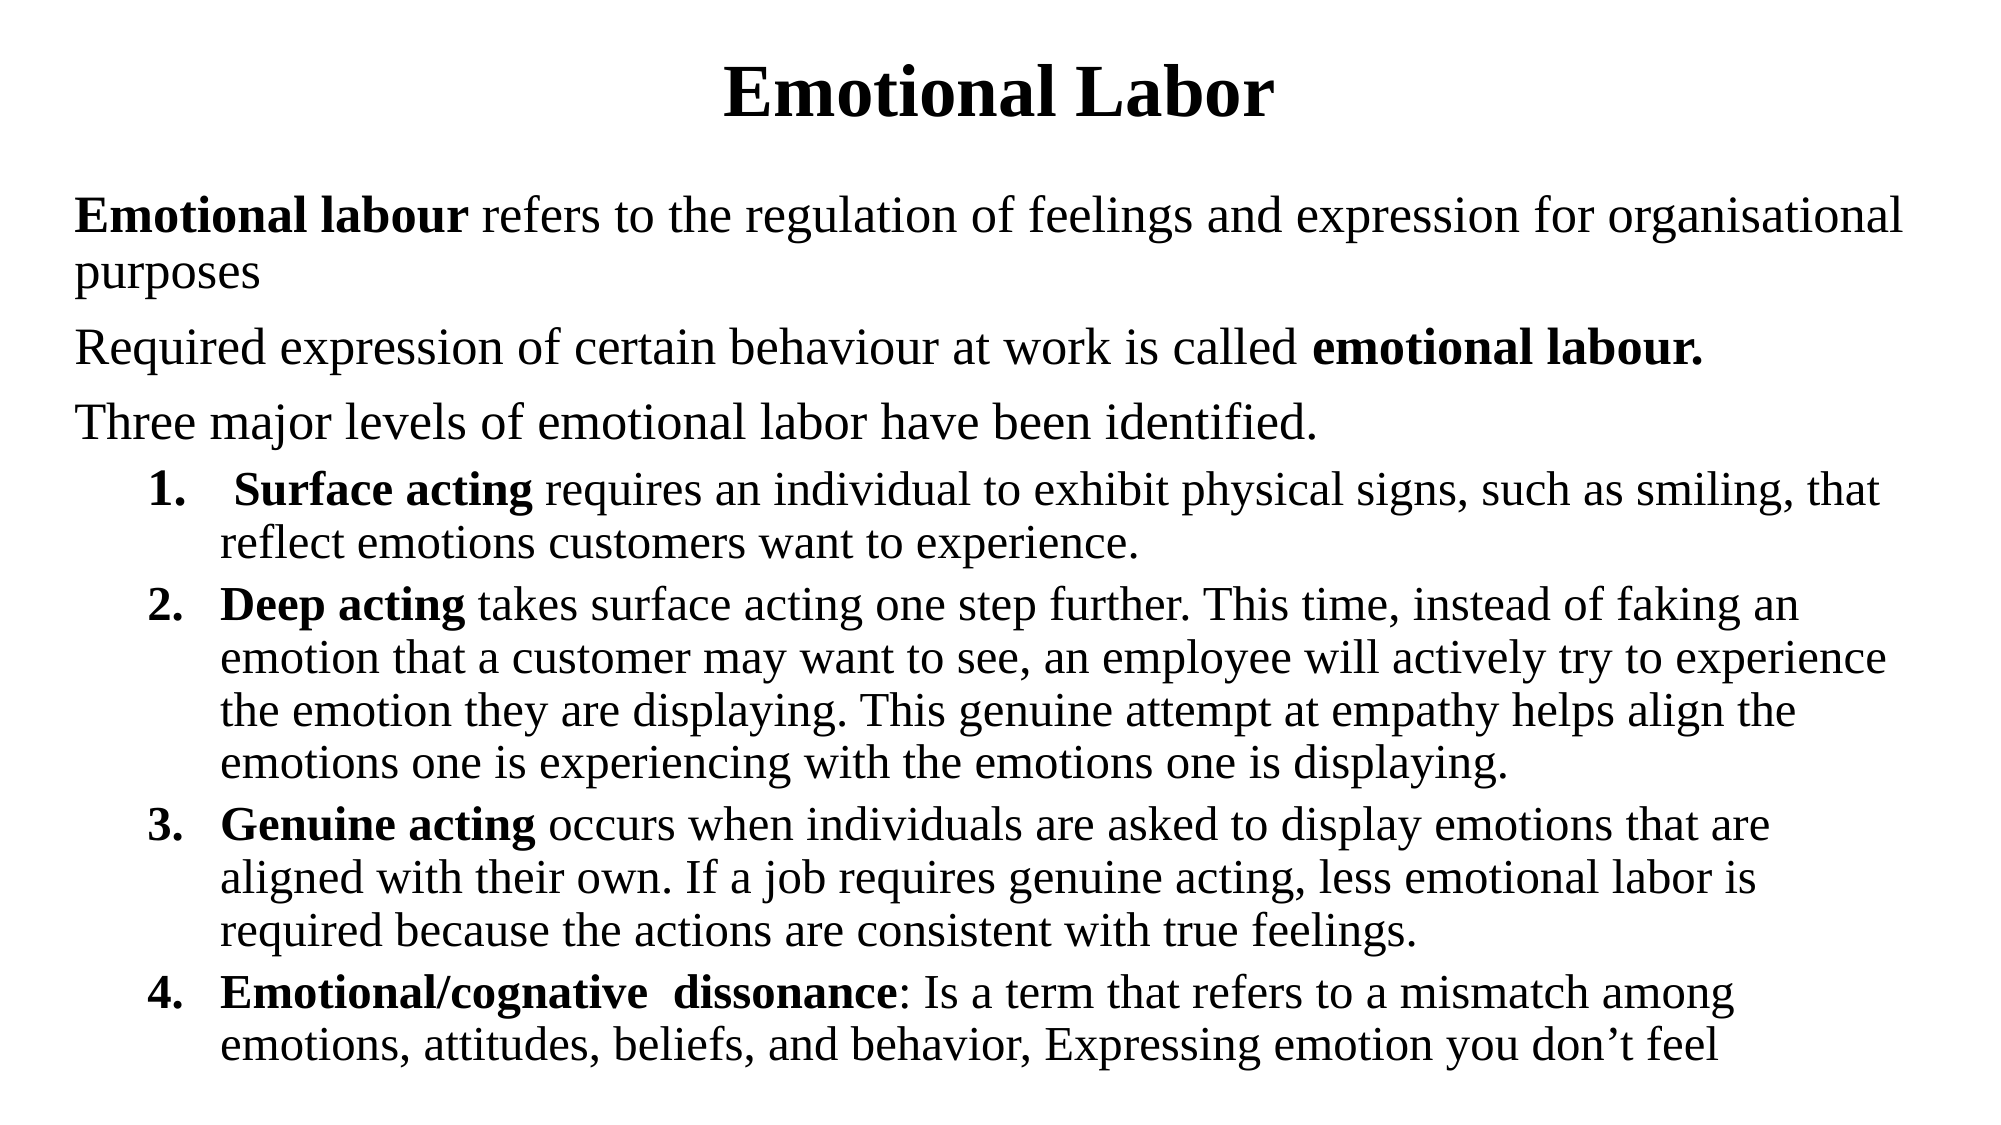

# Emotional Labor
Emotional labour refers to the regulation of feelings and expression for organisational purposes
Required expression of certain behaviour at work is called emotional labour.
Three major levels of emotional labor have been identified.
 Surface acting requires an individual to exhibit physical signs, such as smiling, that reflect emotions customers want to experience.
Deep acting takes surface acting one step further. This time, instead of faking an emotion that a customer may want to see, an employee will actively try to experience the emotion they are displaying. This genuine attempt at empathy helps align the emotions one is experiencing with the emotions one is displaying.
Genuine acting occurs when individuals are asked to display emotions that are aligned with their own. If a job requires genuine acting, less emotional labor is required because the actions are consistent with true feelings.
Emotional/cognative  dissonance: Is a term that refers to a mismatch among emotions, attitudes, beliefs, and behavior, Expressing emotion you don’t feel